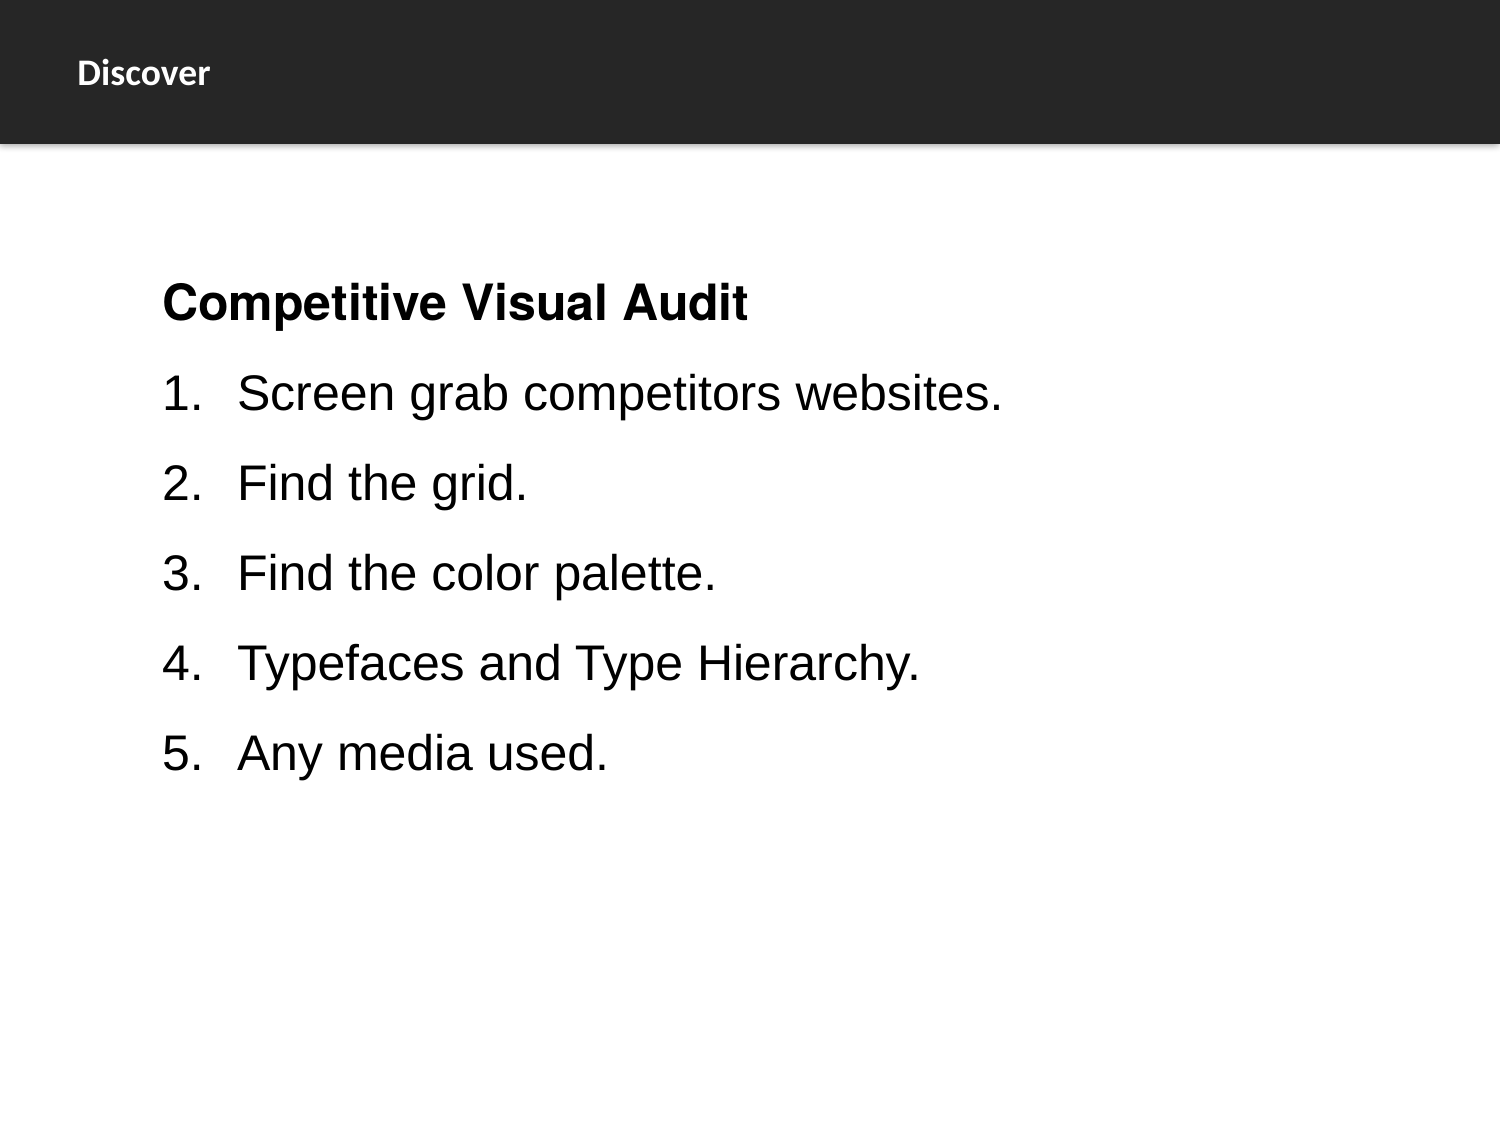

Discover
Competitive Visual Audit
Screen grab competitors websites.
Find the grid.
Find the color palette.
Typefaces and Type Hierarchy.
Any media used.